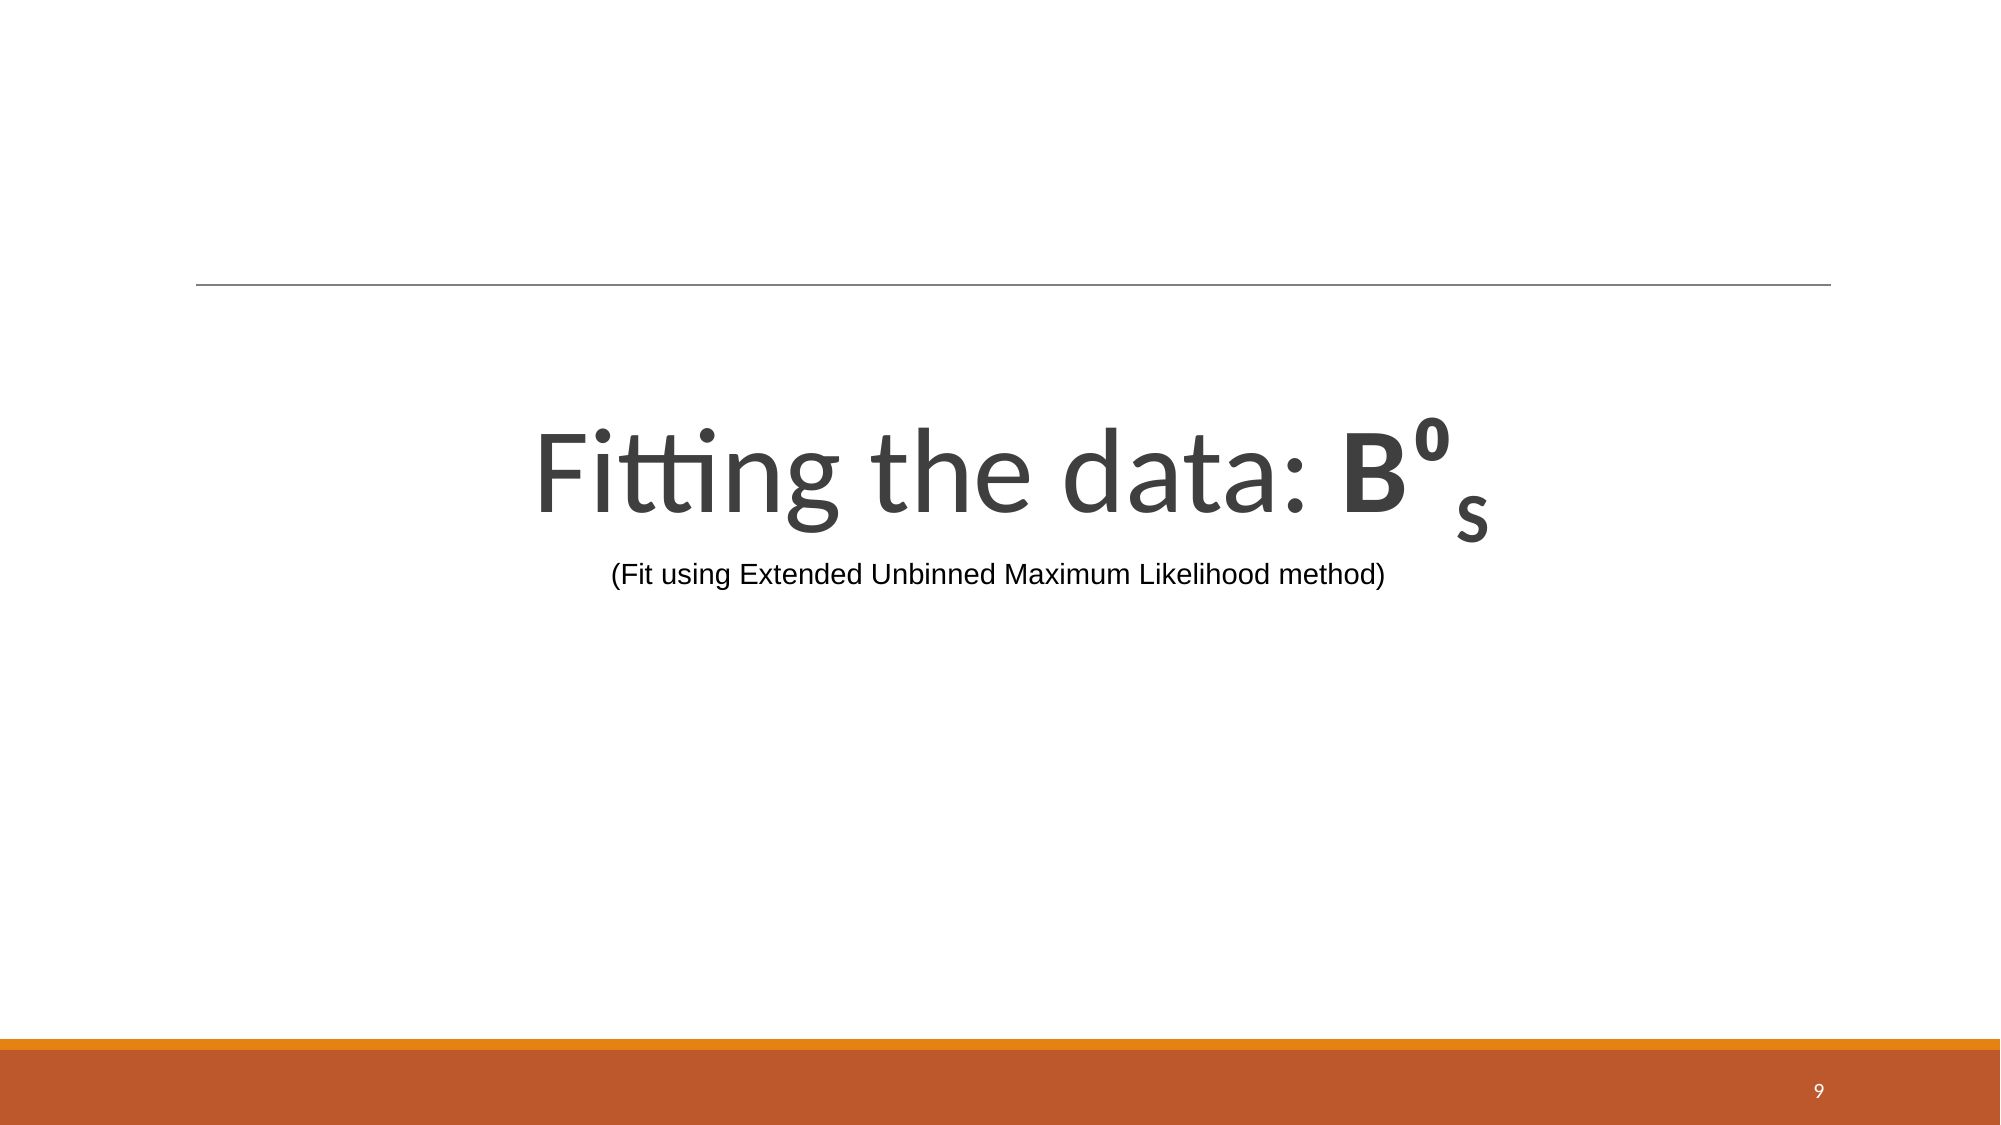

# Fitting the data: B⁰S
(Fit using Extended Unbinned Maximum Likelihood method)
9